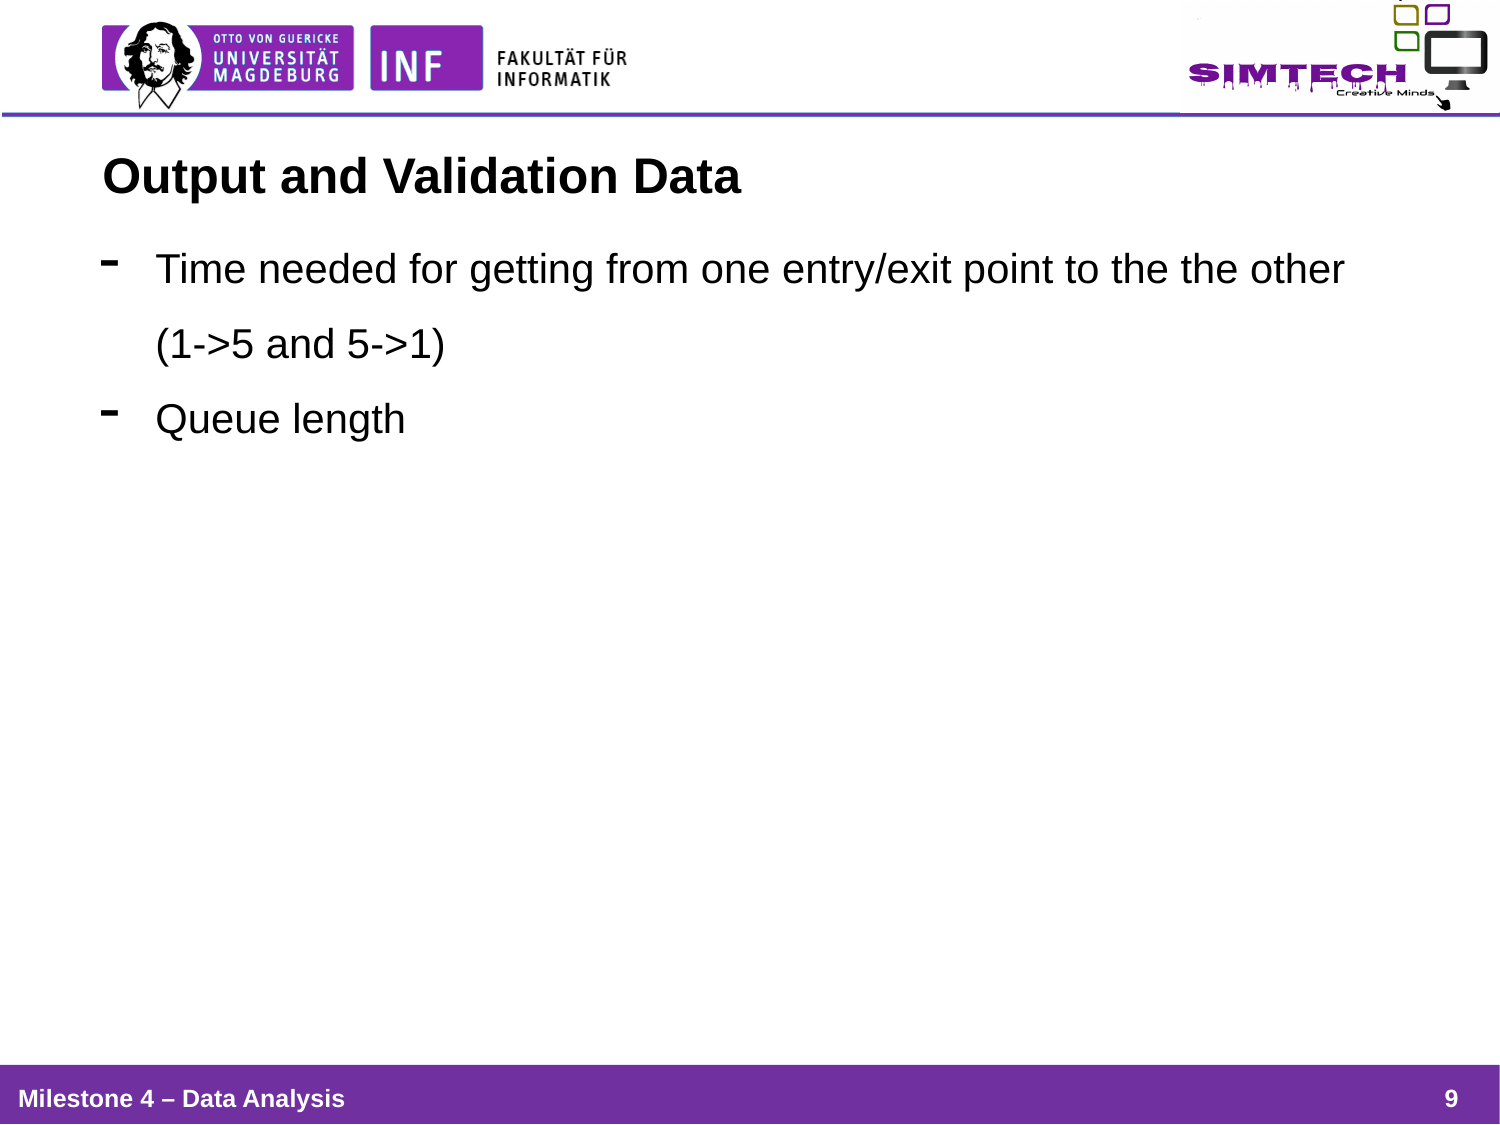

# Output and Validation Data
Time needed for getting from one entry/exit point to the the other (1->5 and 5->1)
Queue length
Milestone 4 – Data Analysis